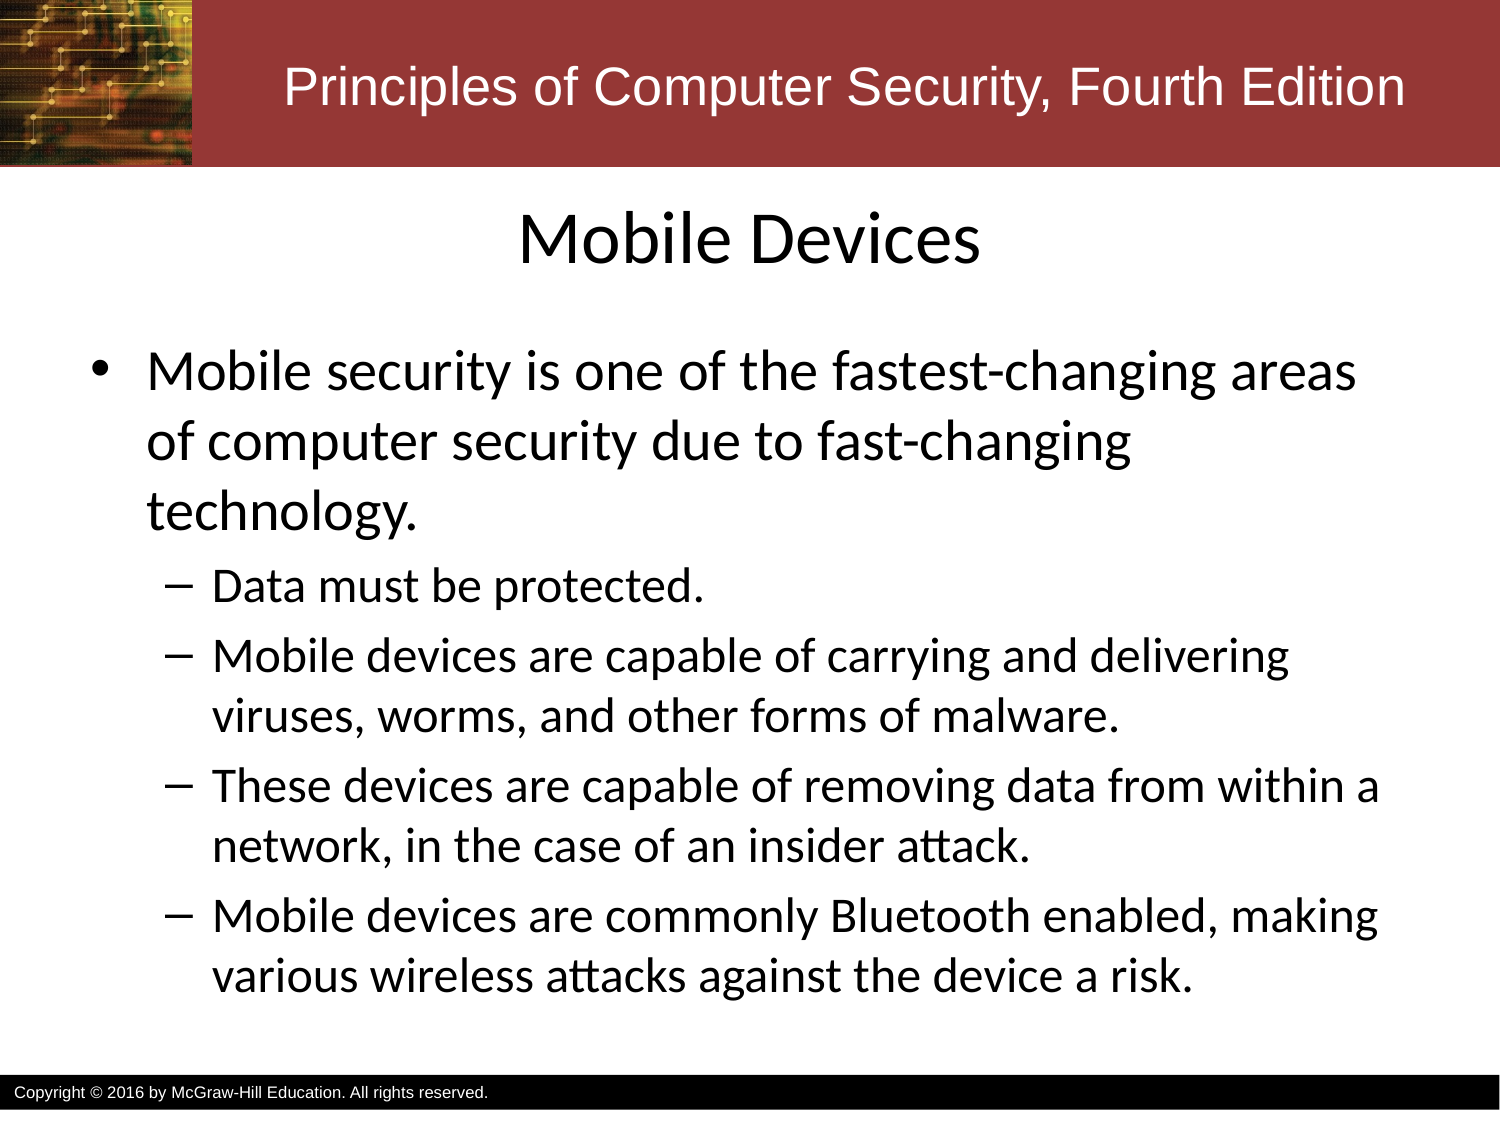

# Mobile Devices
Mobile security is one of the fastest-changing areas of computer security due to fast-changing technology.
Data must be protected.
Mobile devices are capable of carrying and delivering viruses, worms, and other forms of malware.
These devices are capable of removing data from within a network, in the case of an insider attack.
Mobile devices are commonly Bluetooth enabled, making various wireless attacks against the device a risk.